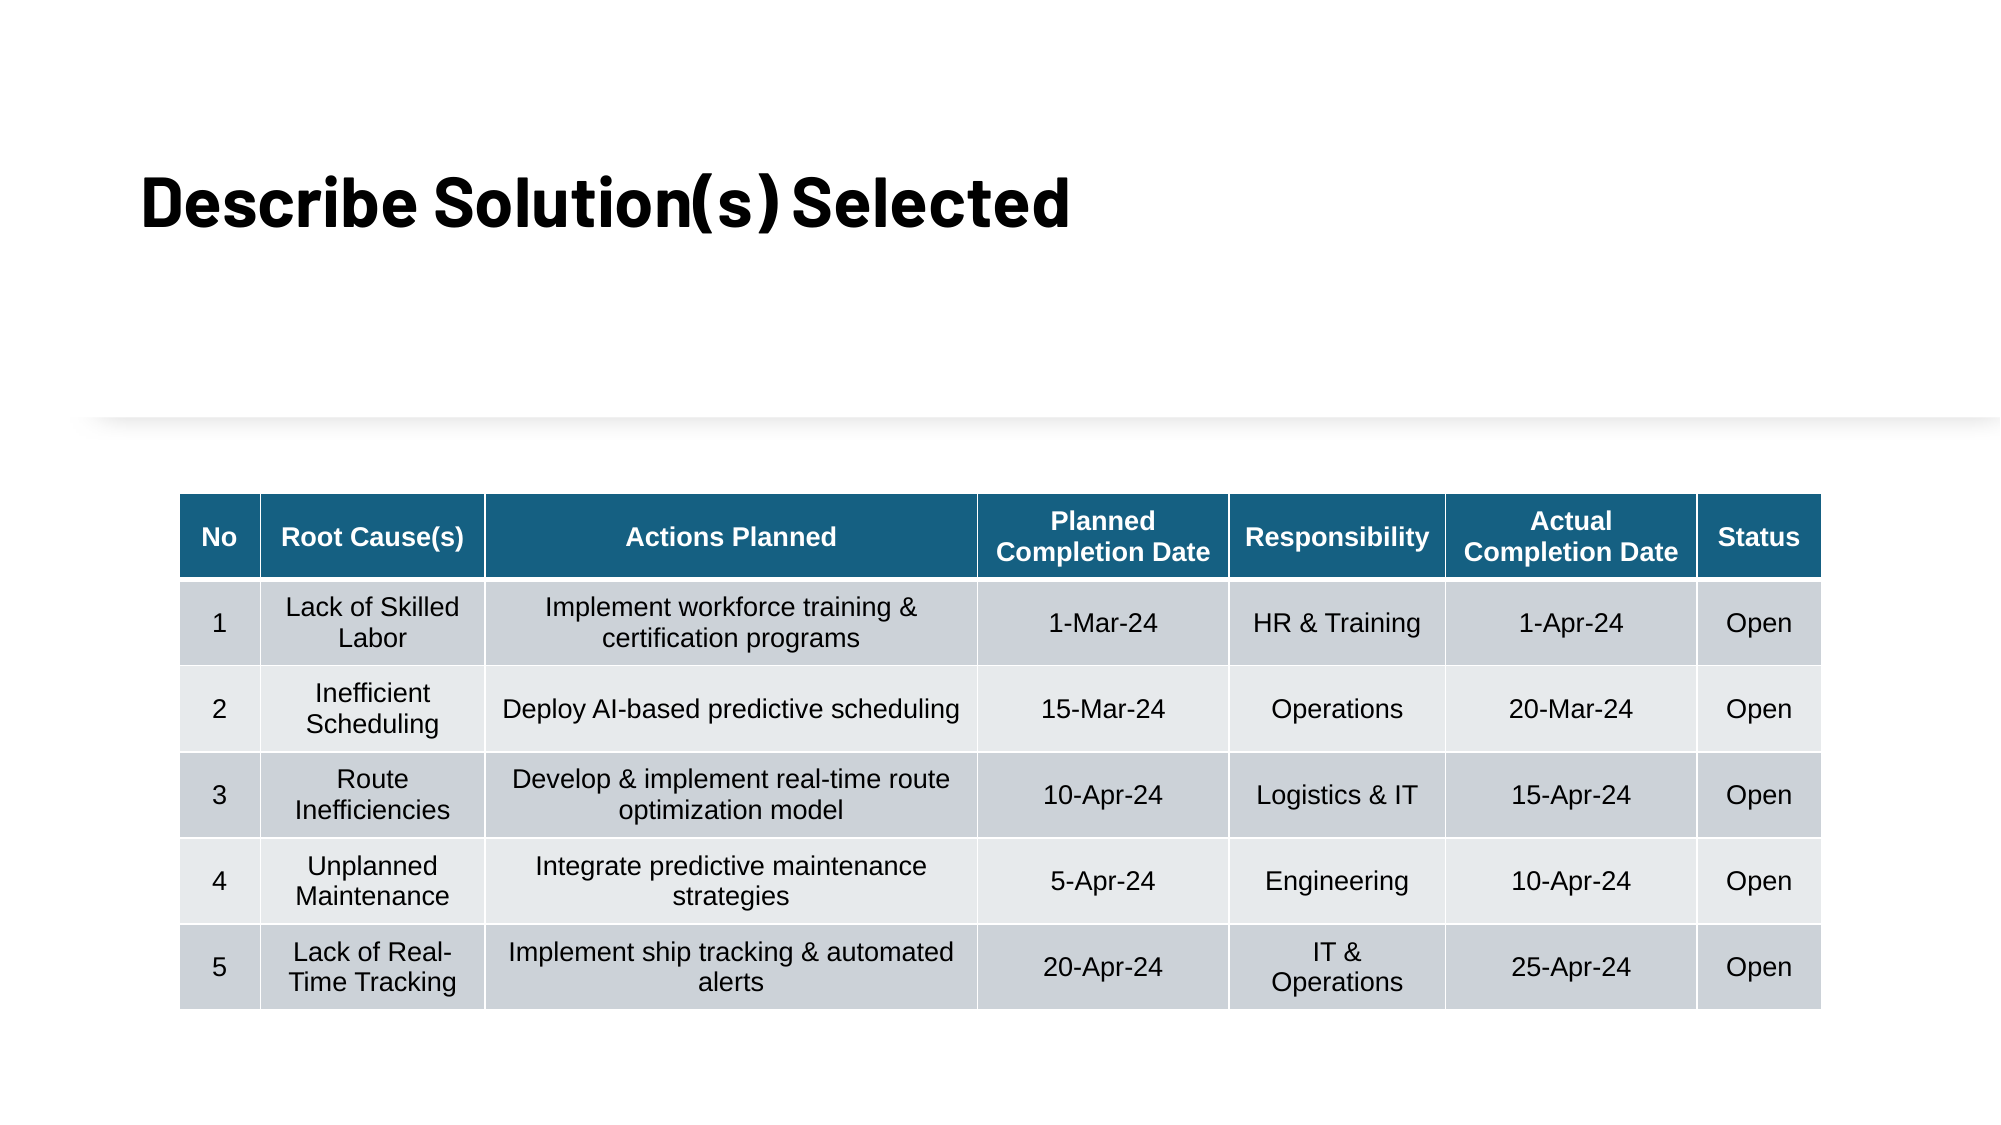

# Describe Solution(s) Selected
| No | Root Cause(s) | Actions Planned | Planned Completion Date | Responsibility | Actual Completion Date | Status |
| --- | --- | --- | --- | --- | --- | --- |
| 1 | Lack of Skilled Labor | Implement workforce training & certification programs | 1-Mar-24 | HR & Training | 1-Apr-24 | Open |
| 2 | Inefficient Scheduling | Deploy AI-based predictive scheduling | 15-Mar-24 | Operations | 20-Mar-24 | Open |
| 3 | Route Inefficiencies | Develop & implement real-time route optimization model | 10-Apr-24 | Logistics & IT | 15-Apr-24 | Open |
| 4 | Unplanned Maintenance | Integrate predictive maintenance strategies | 5-Apr-24 | Engineering | 10-Apr-24 | Open |
| 5 | Lack of Real-Time Tracking | Implement ship tracking & automated alerts | 20-Apr-24 | IT & Operations | 25-Apr-24 | Open |